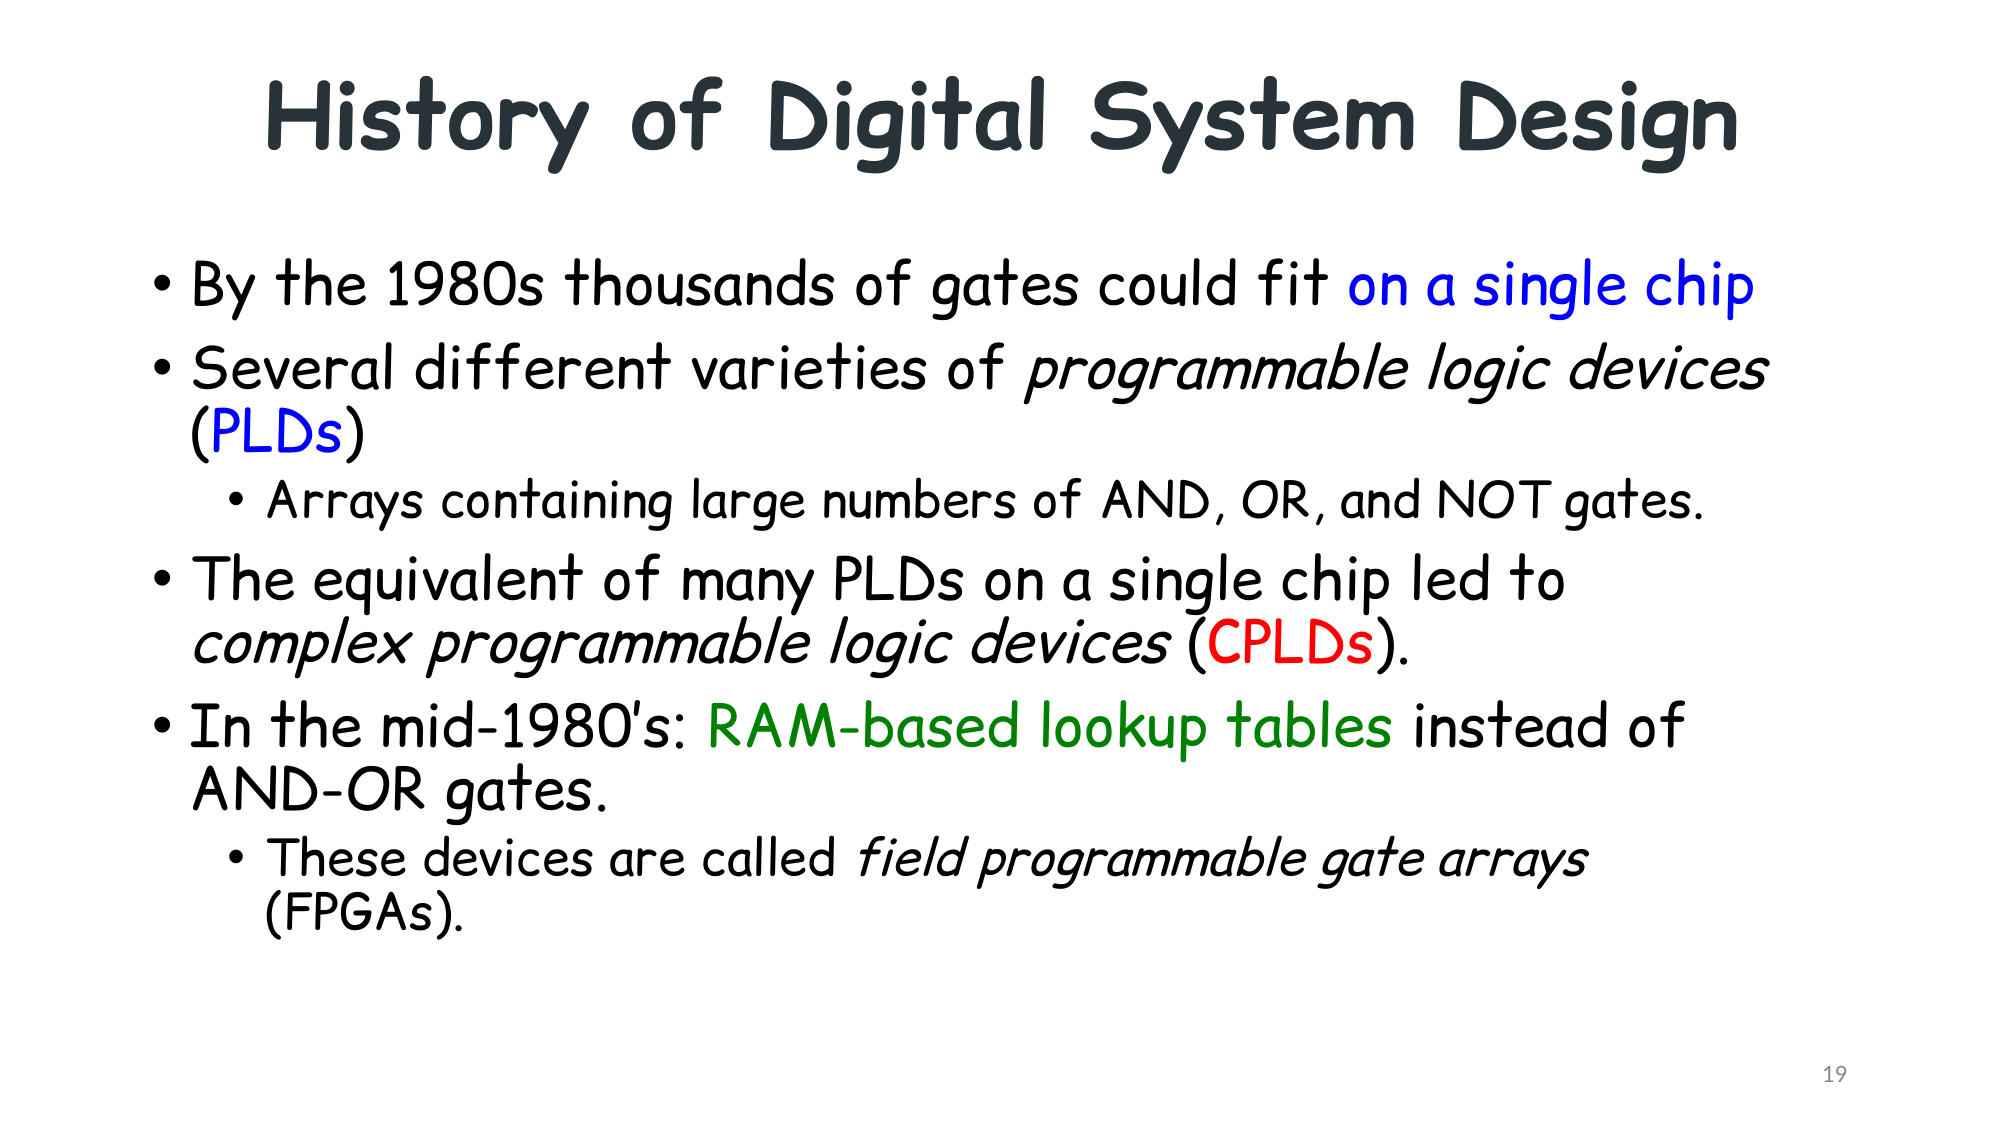

# History of Digital System Design
By the 1980s thousands of gates could fit on a single chip
Several different varieties of programmable logic devices (PLDs)
Arrays containing large numbers of AND, OR, and NOT gates.
The equivalent of many PLDs on a single chip led to complex programmable logic devices (CPLDs).
In the mid-1980’s: RAM-based lookup tables instead of AND-OR gates.
These devices are called field programmable gate arrays (FPGAs).
19